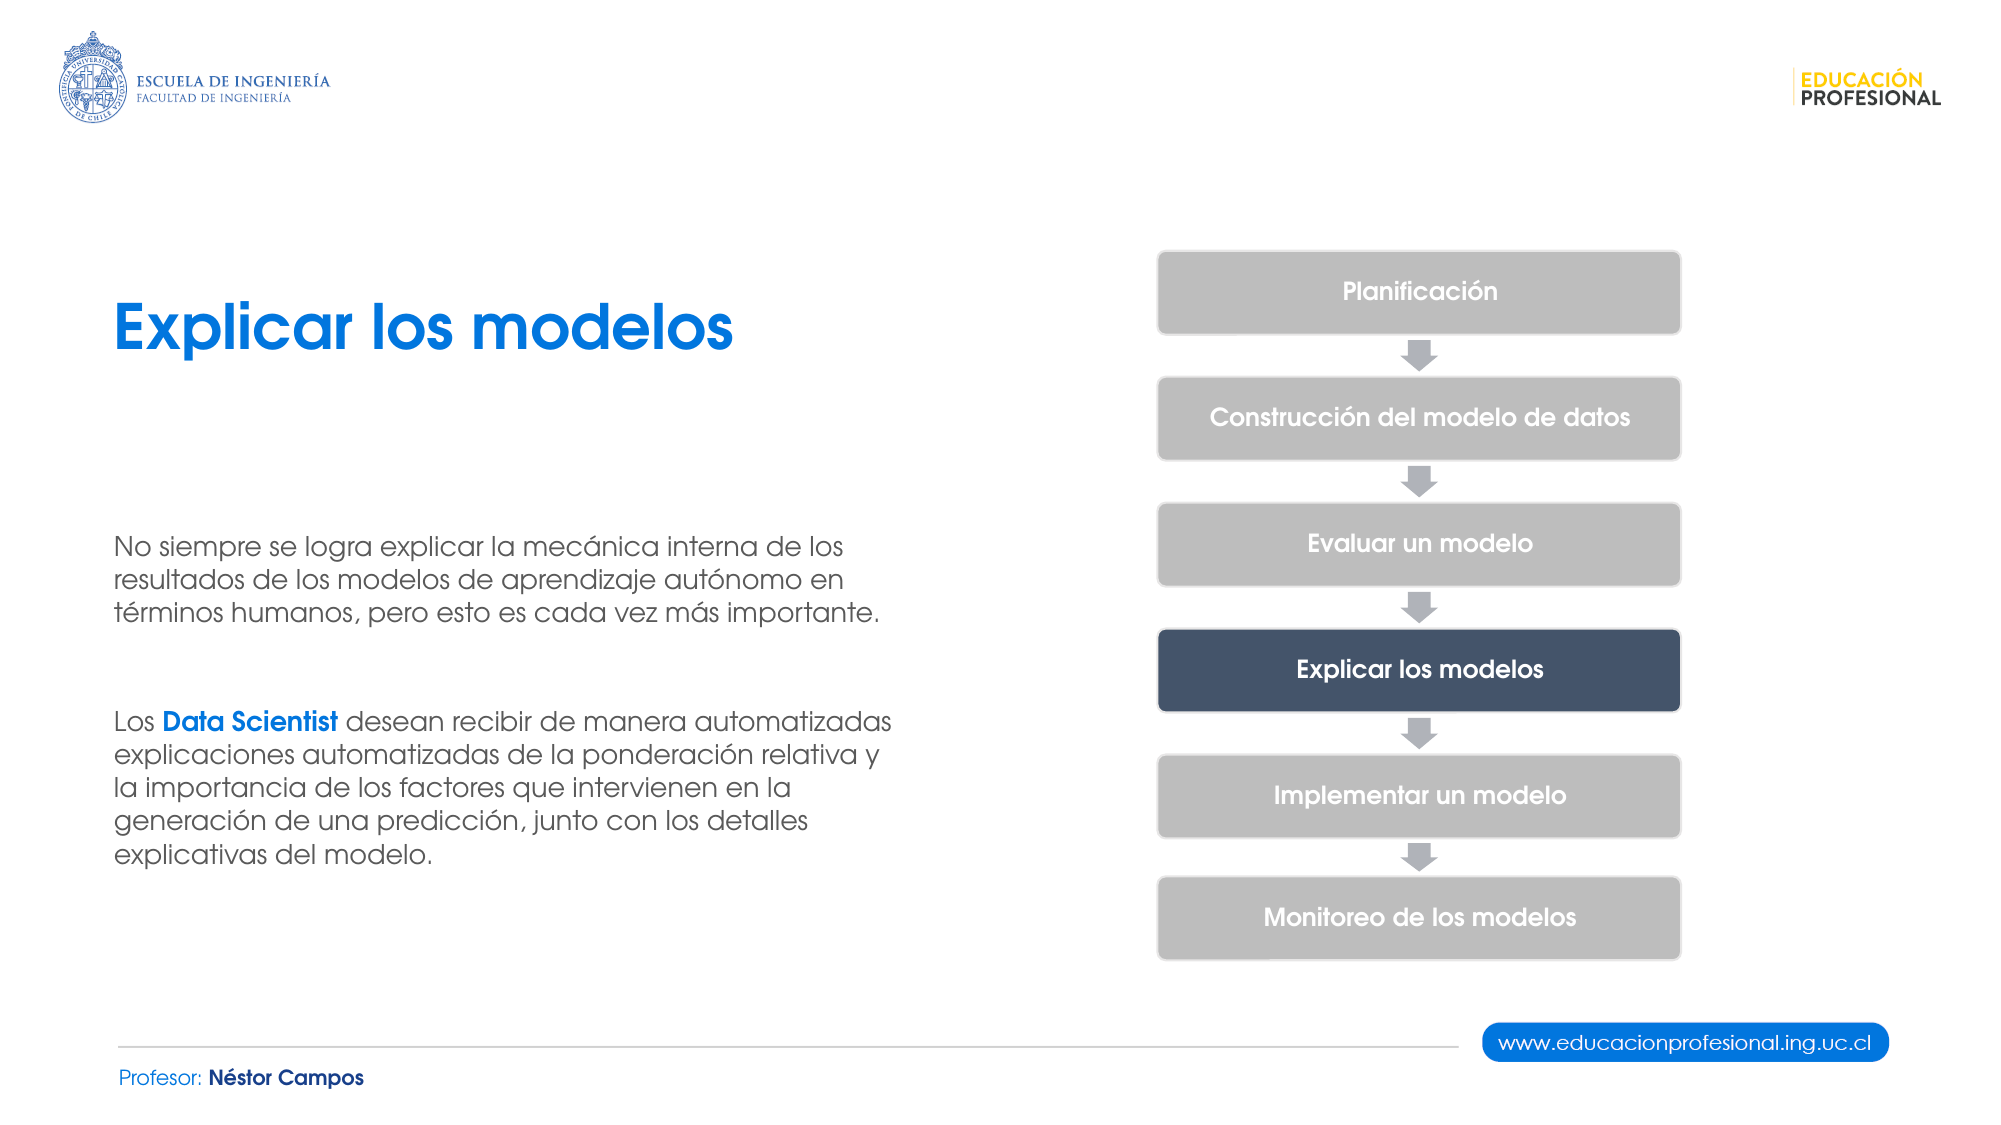

Planificación

Construcción del modelo de datos

Evaluar un modelo

Explicar los modelos

Implementar un modelo

Monitoreo de los modelos
# Explicar los modelos
No siempre se logra explicar la mecánica interna de los resultados de los modelos de aprendizaje autónomo en términos humanos, pero esto es cada vez más importante.

Los Data Scientist desean recibir de manera automatizadas explicaciones automatizadas de la ponderación relativa y la importancia de los factores que intervienen en la generación de una predicción, junto con los detalles explicativas del modelo.